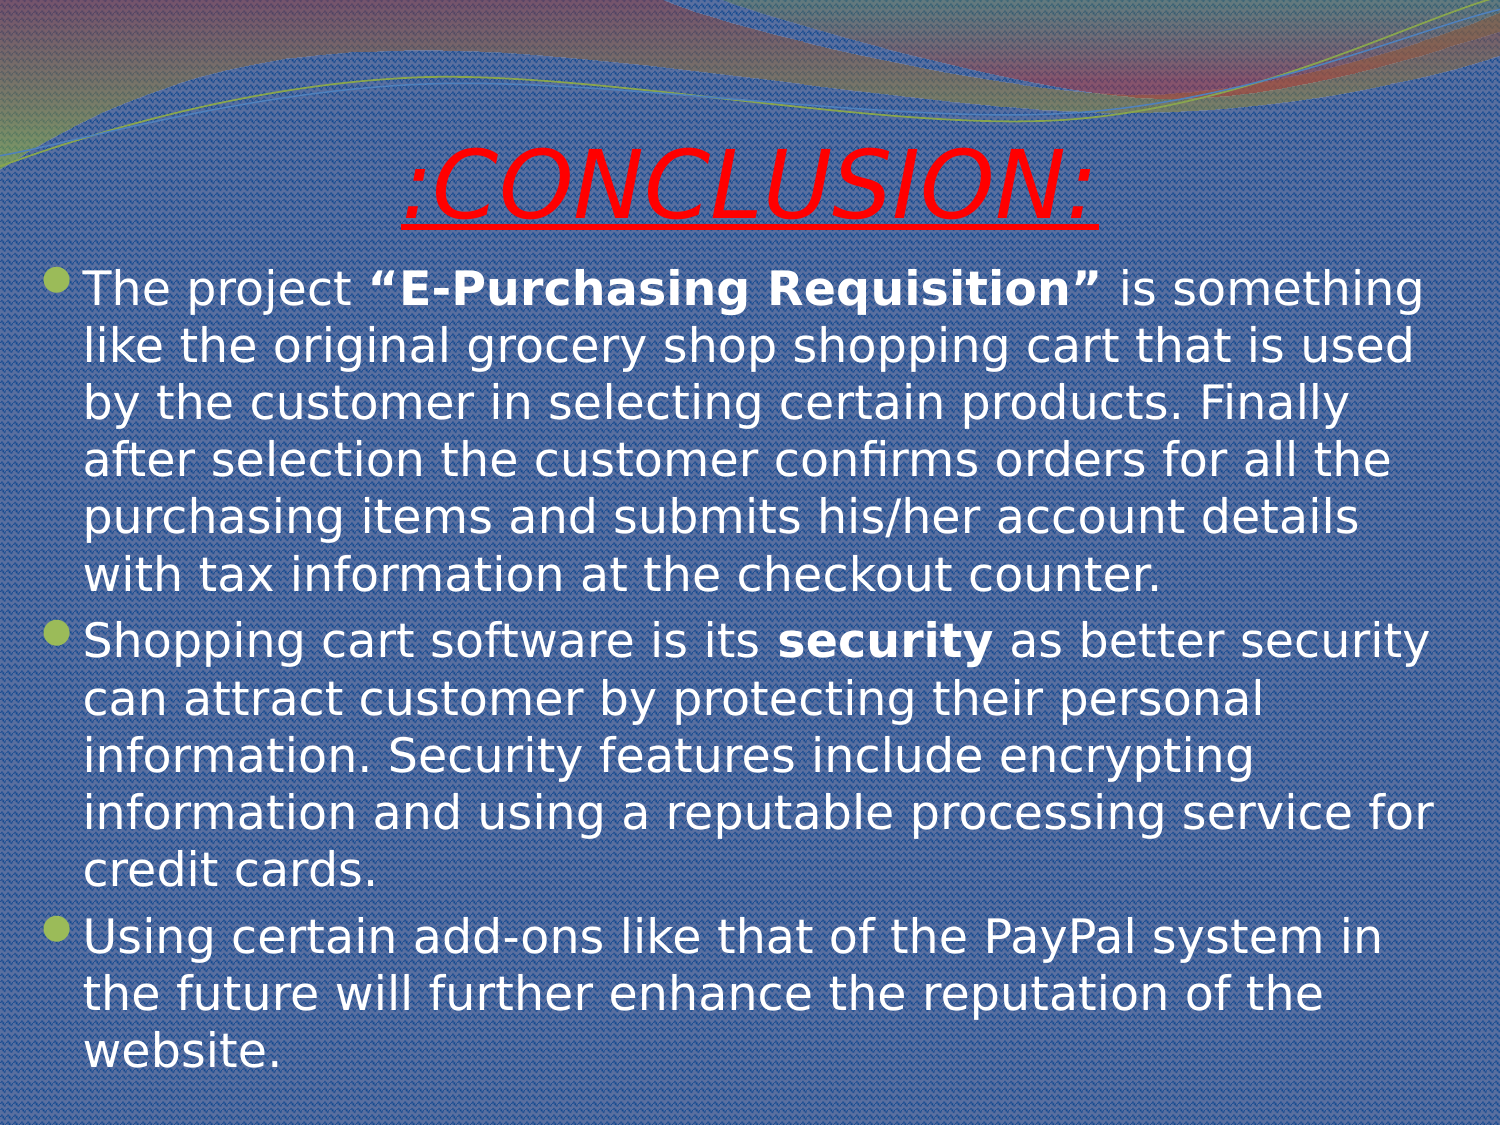

# :CONCLUSION:
The project “E-Purchasing Requisition” is something like the original grocery shop shopping cart that is used by the customer in selecting certain products. Finally after selection the customer confirms orders for all the purchasing items and submits his/her account details with tax information at the checkout counter.
Shopping cart software is its security as better security can attract customer by protecting their personal information. Security features include encrypting information and using a reputable processing service for credit cards.
Using certain add-ons like that of the PayPal system in the future will further enhance the reputation of the website.